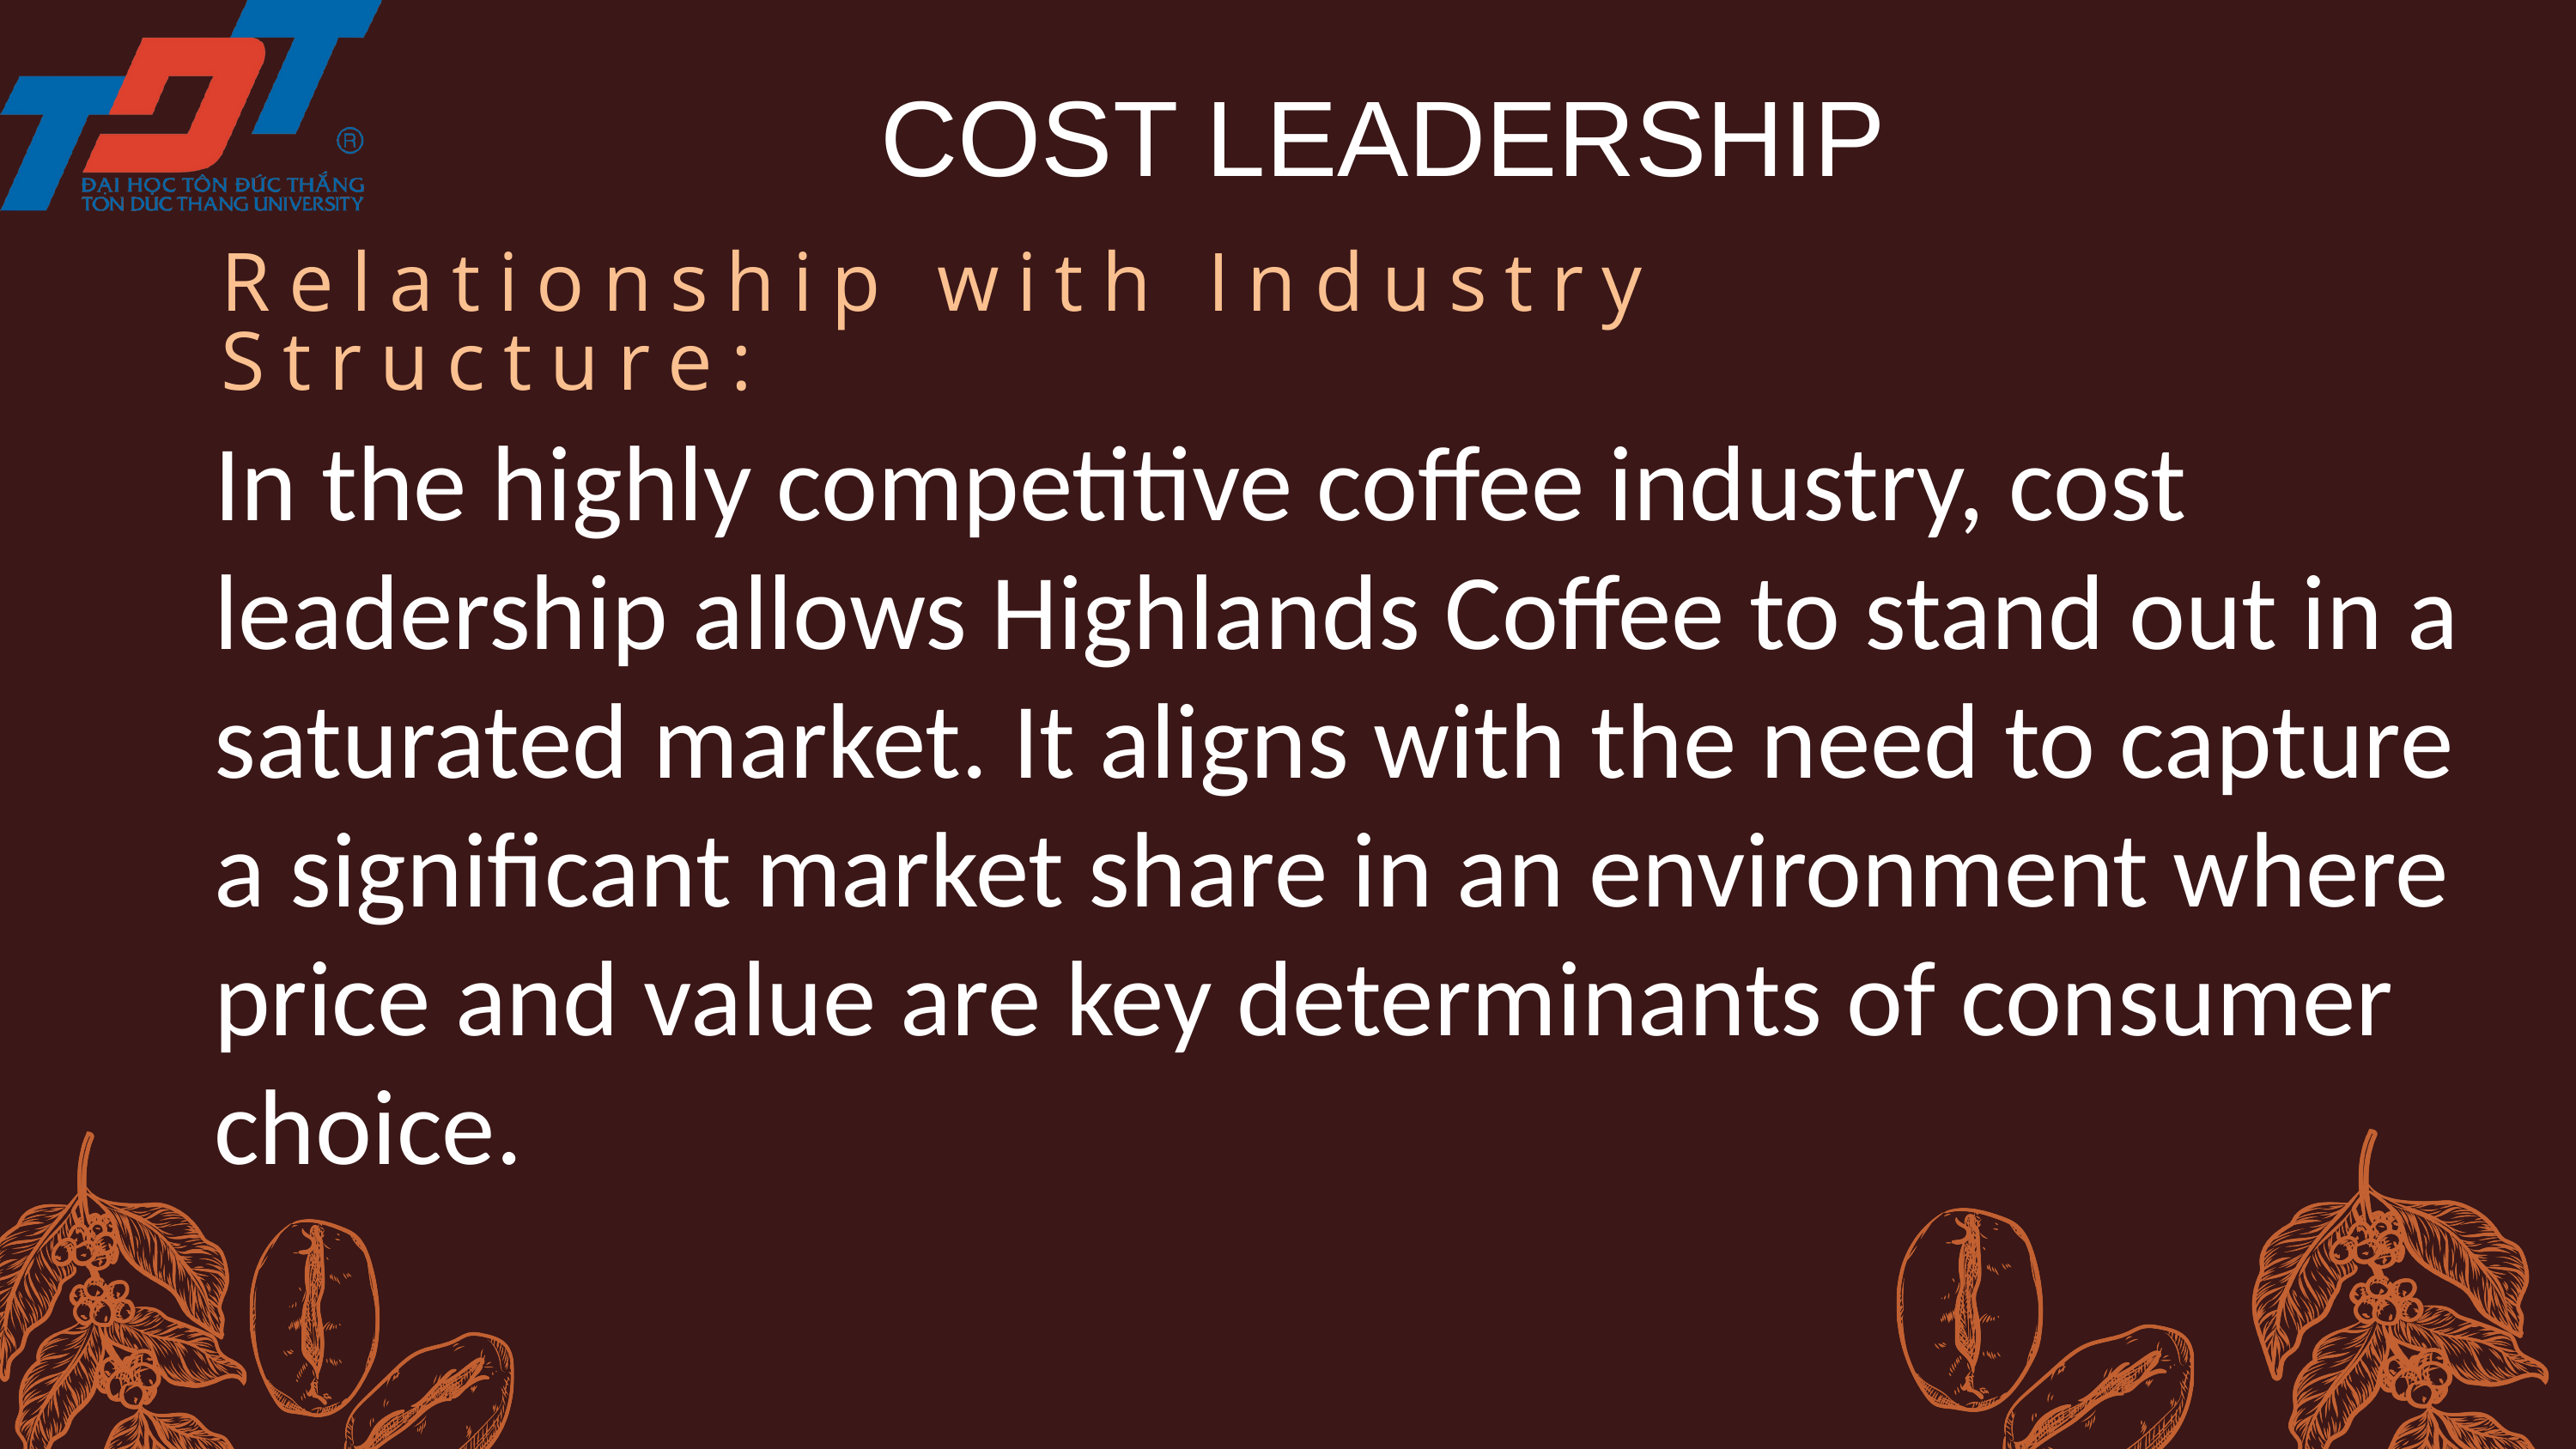

COST LEADERSHIP
Relationship with Industry Structure:
In the highly competitive coffee industry, cost leadership allows Highlands Coffee to stand out in a saturated market. It aligns with the need to capture a significant market share in an environment where price and value are key determinants of consumer choice.
2
1
3